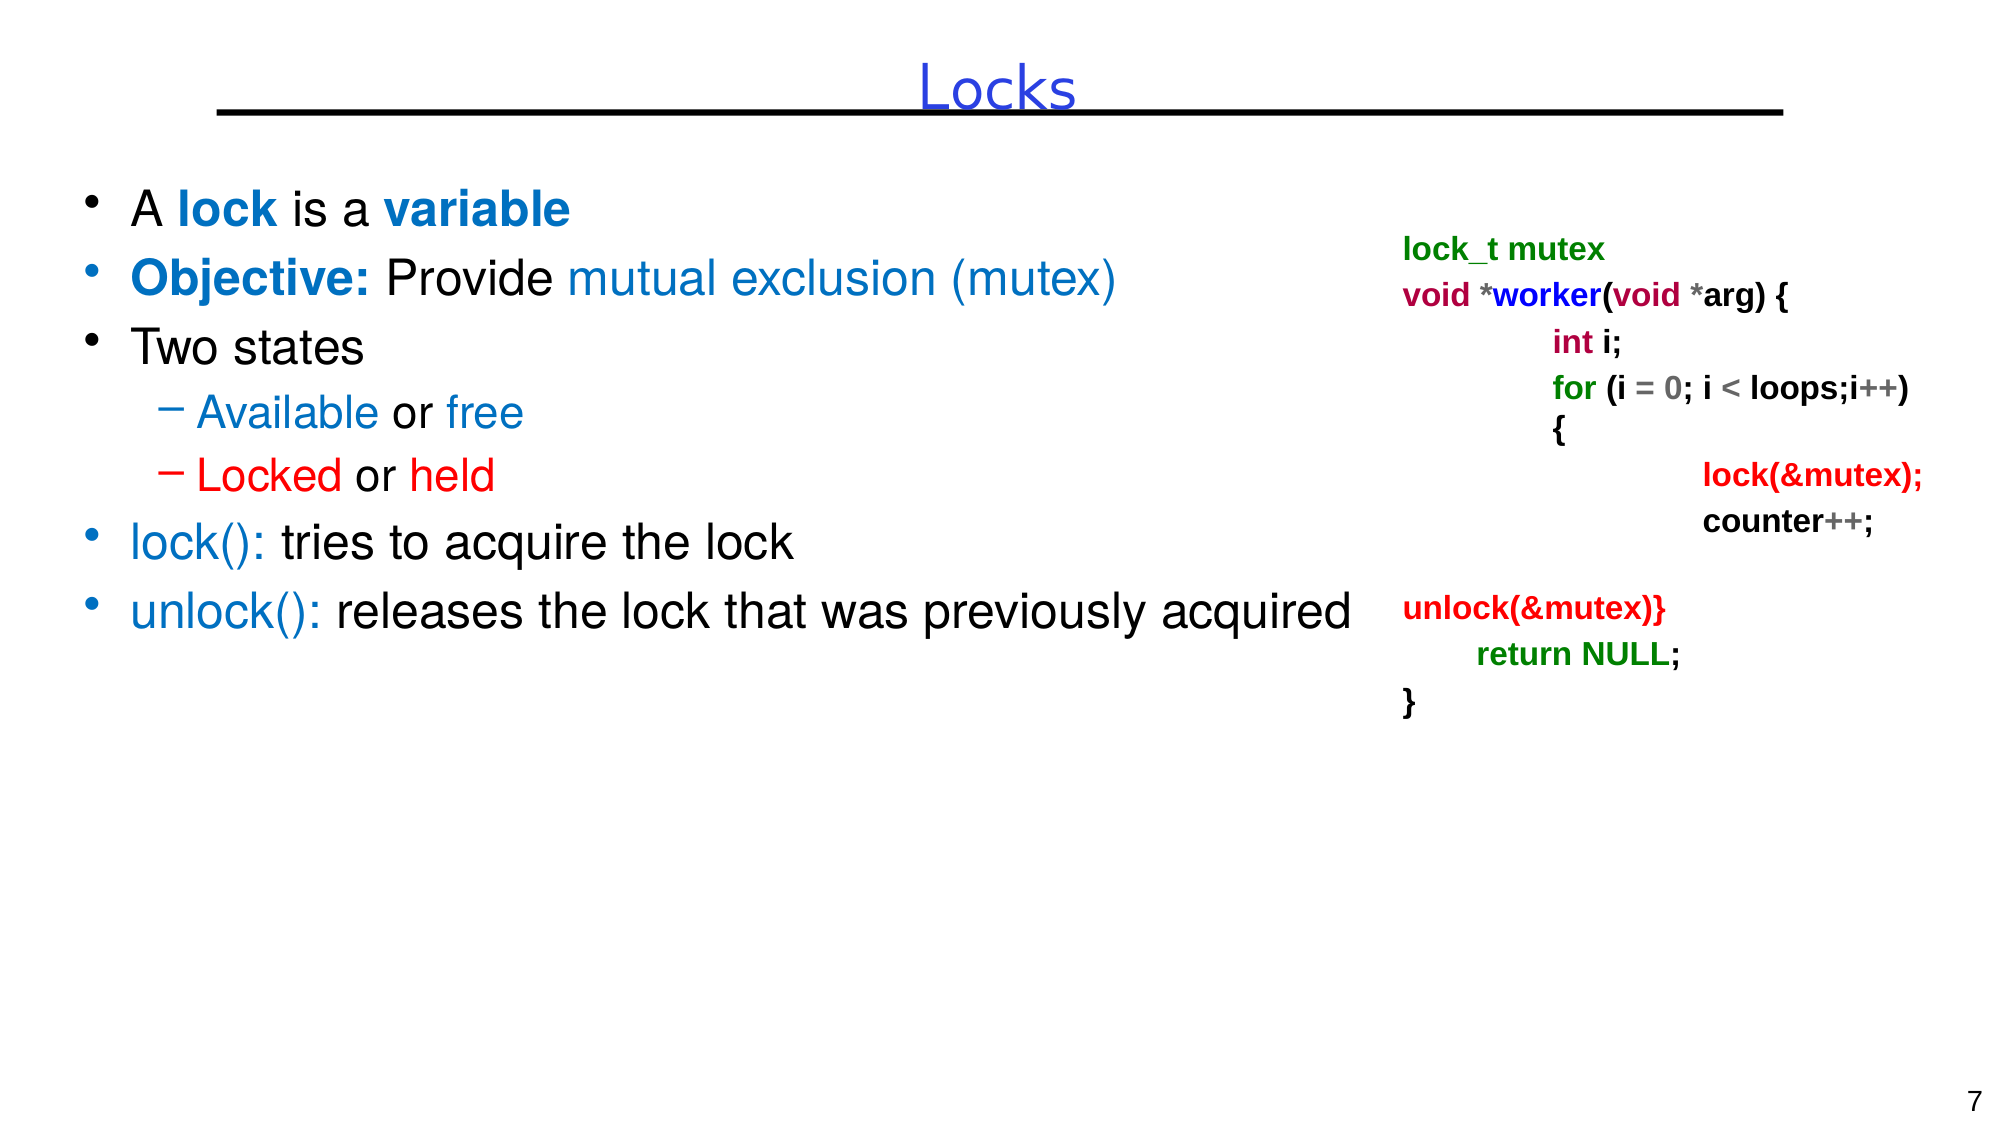

# Locks
A lock is a variable
Objective: Provide mutual exclusion (mutex)
Two states
Available or free
Locked or held
lock(): tries to acquire the lock
unlock(): releases the lock that was previously acquired

lock_t mutex
void *worker(void *arg) {
	int i;
	for (i = 0; i < loops;i++) 	{
		lock(&mutex);
		counter++;
		unlock(&mutex)}
        return NULL;
}